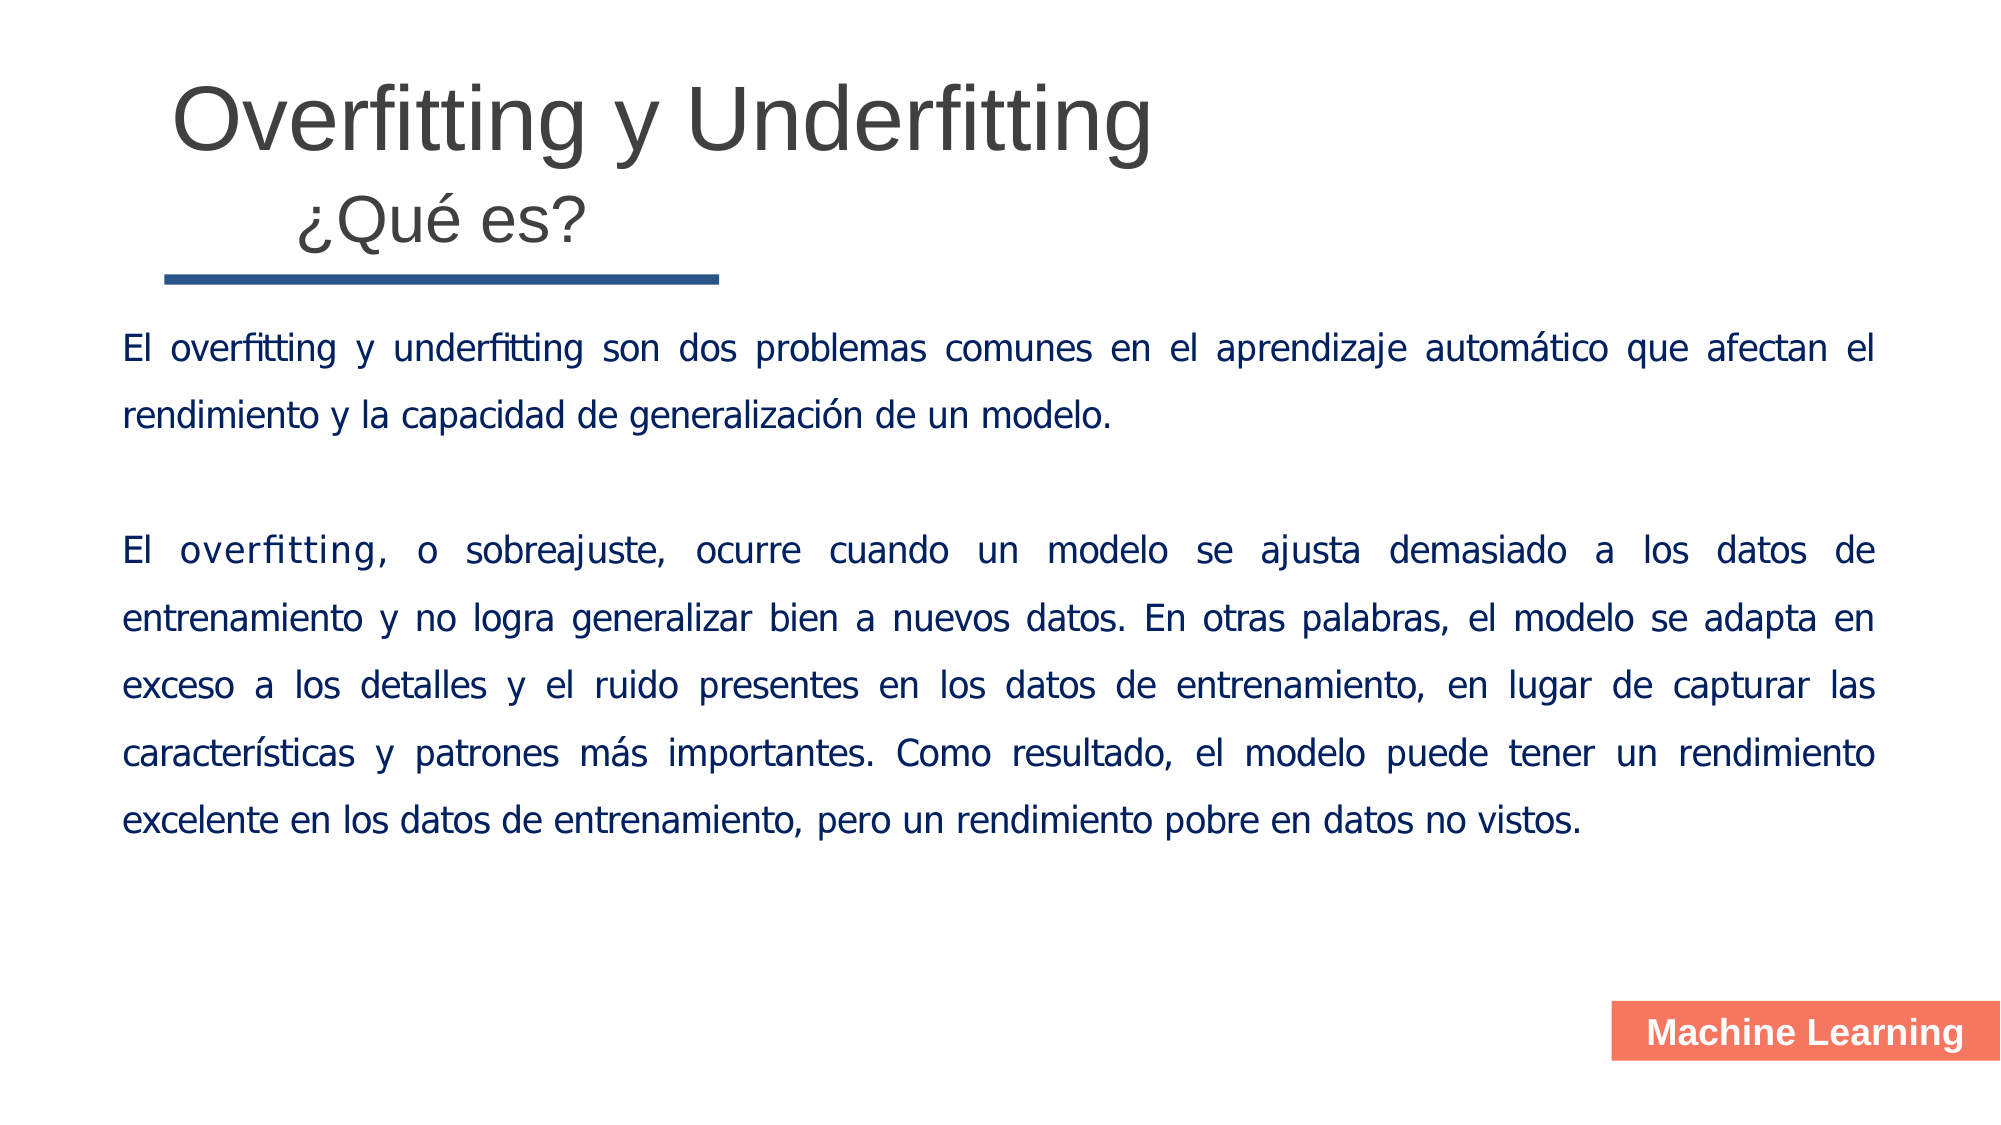

Overfitting y Underfitting
¿Qué es?

El overfitting y underfitting son dos problemas comunes en el aprendizaje automático que afectan el rendimiento y la capacidad de generalización de un modelo.

El overfitting, o sobreajuste, ocurre cuando un modelo se ajusta demasiado a los datos de entrenamiento y no logra generalizar bien a nuevos datos. En otras palabras, el modelo se adapta en exceso a los detalles y el ruido presentes en los datos de entrenamiento, en lugar de capturar las características y patrones más importantes. Como resultado, el modelo puede tener un rendimiento excelente en los datos de entrenamiento, pero un rendimiento pobre en datos no vistos.

Machine Learning